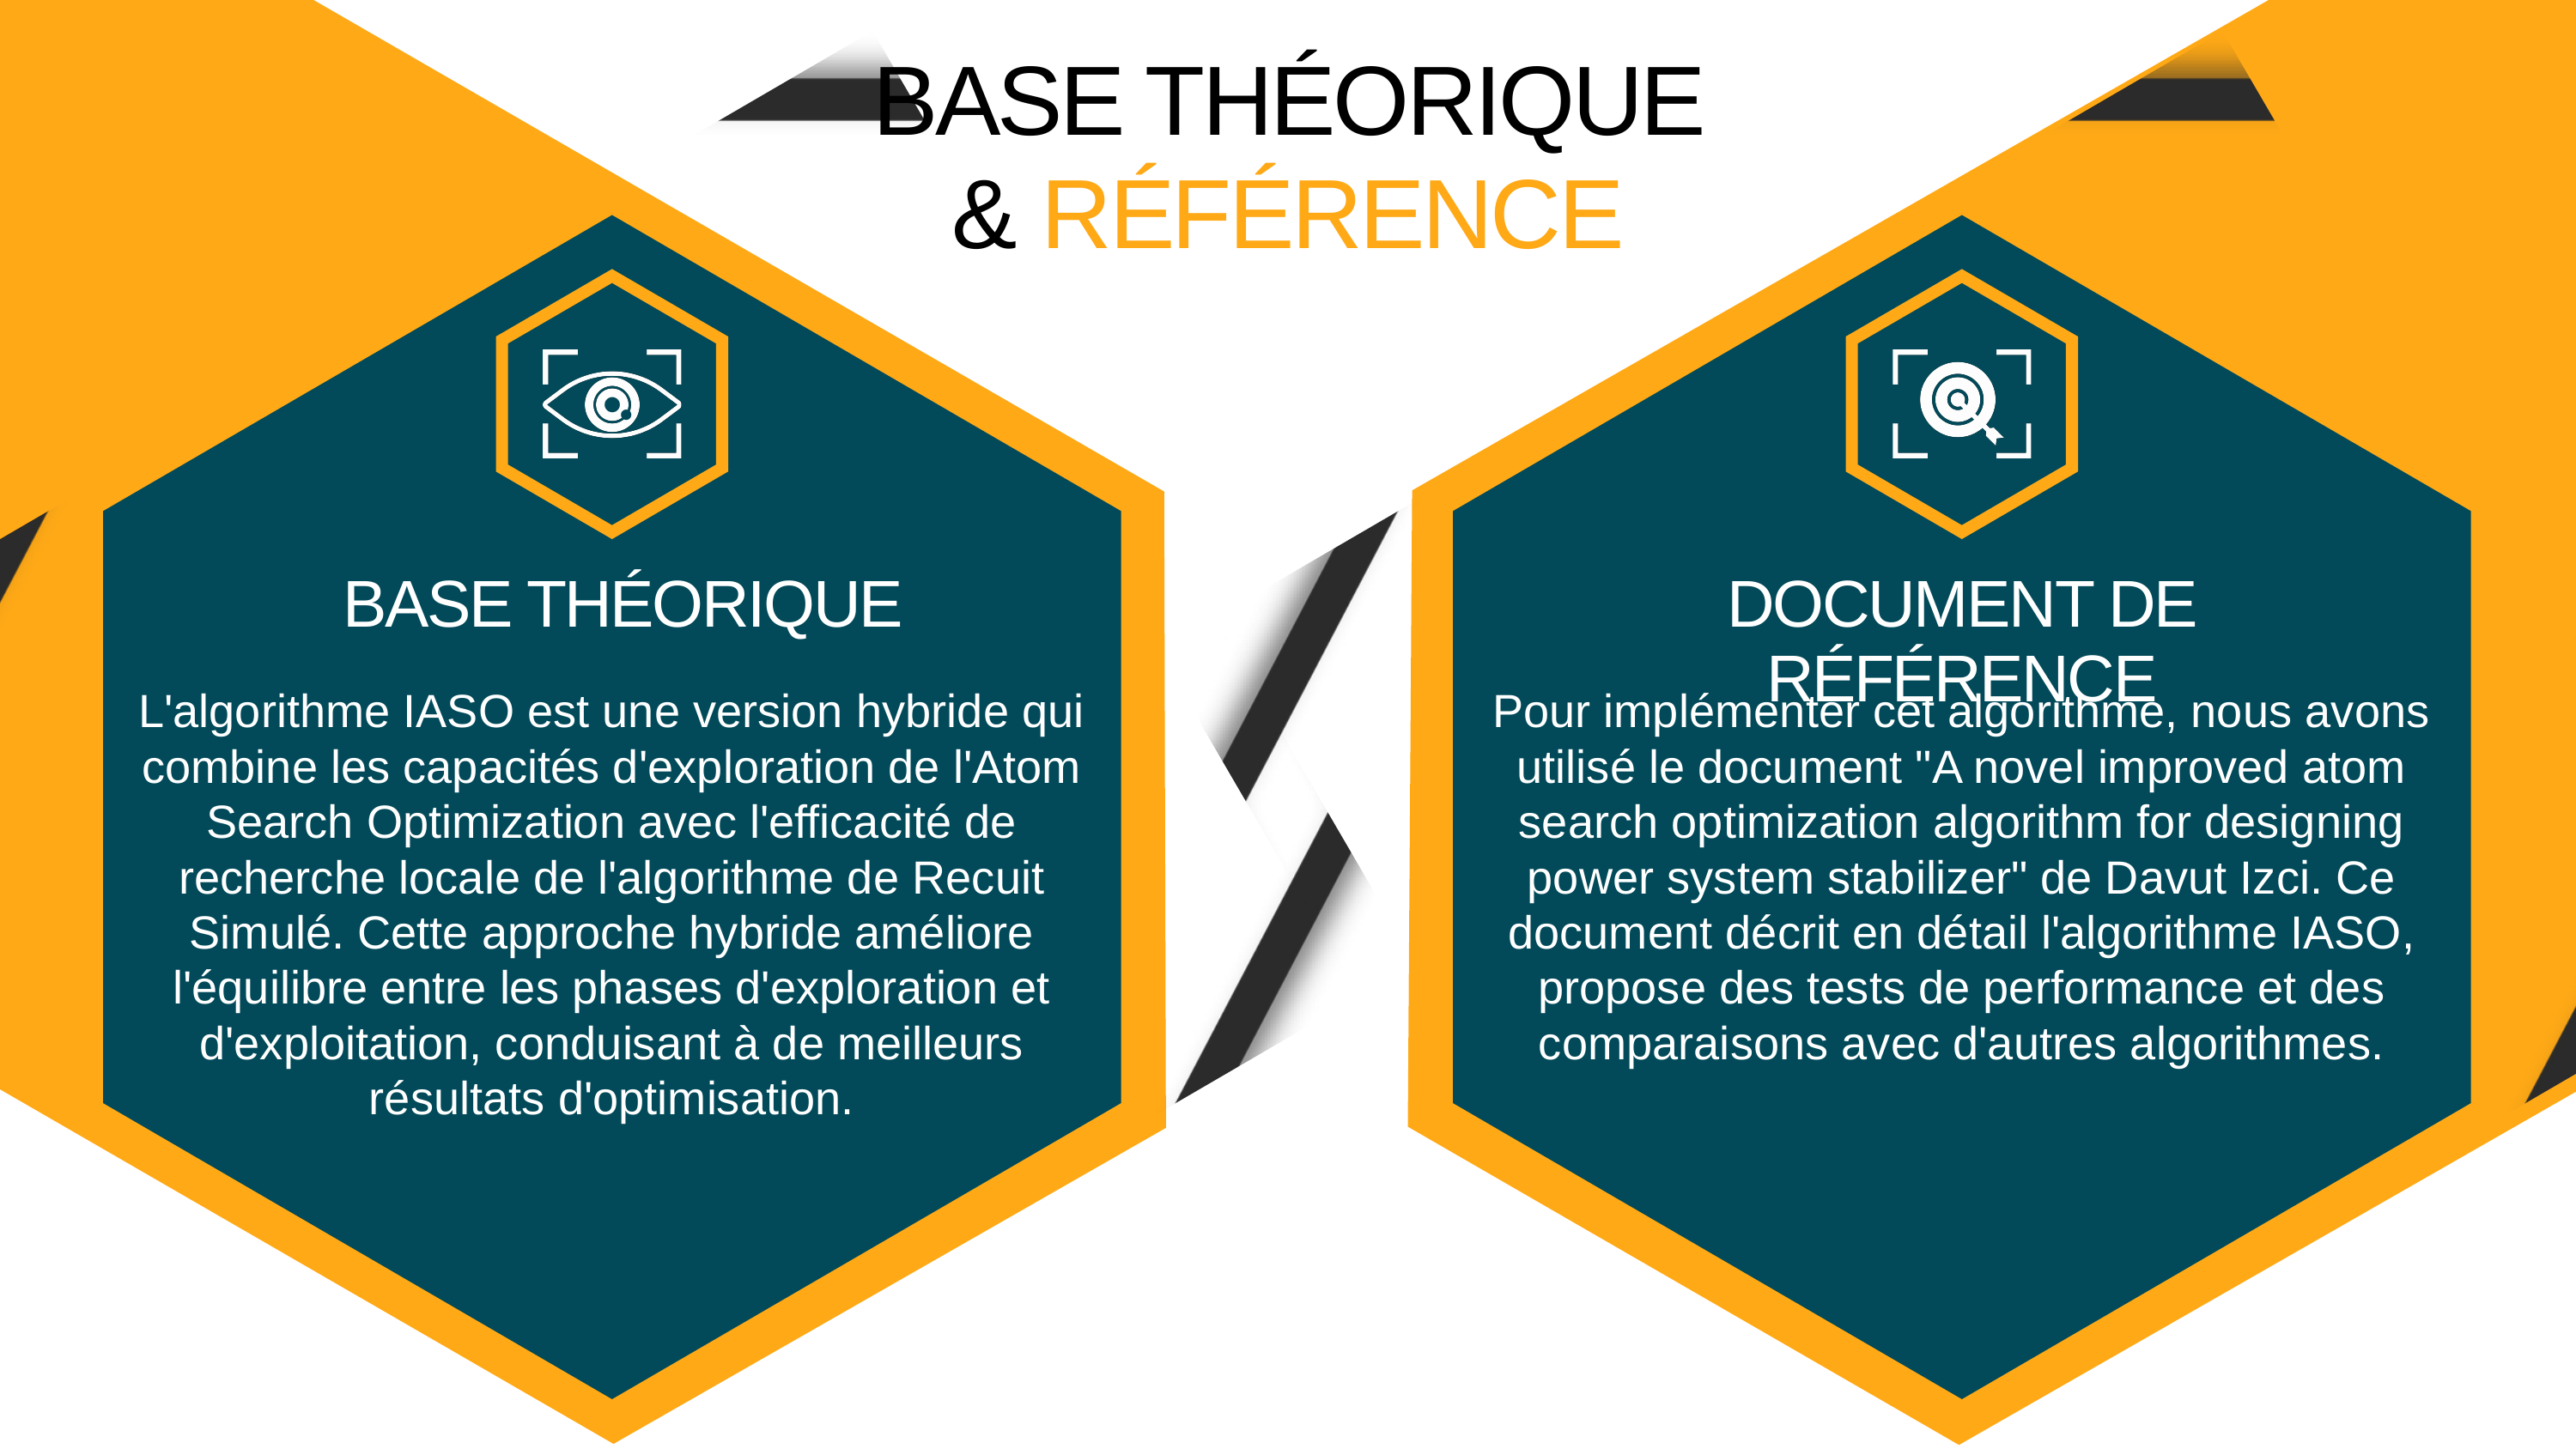

BASE THÉORIQUE & RÉFÉRENCE

BASE THÉORIQUE
DOCUMENT DE RÉFÉRENCE
L'algorithme IASO est une version hybride qui combine les capacités d'exploration de l'Atom Search Optimization avec l'efficacité de recherche locale de l'algorithme de Recuit Simulé. Cette approche hybride améliore l'équilibre entre les phases d'exploration et d'exploitation, conduisant à de meilleurs résultats d'optimisation.
Pour implémenter cet algorithme, nous avons utilisé le document "A novel improved atom search optimization algorithm for designing power system stabilizer" de Davut Izci. Ce document décrit en détail l'algorithme IASO, propose des tests de performance et des comparaisons avec d'autres algorithmes.